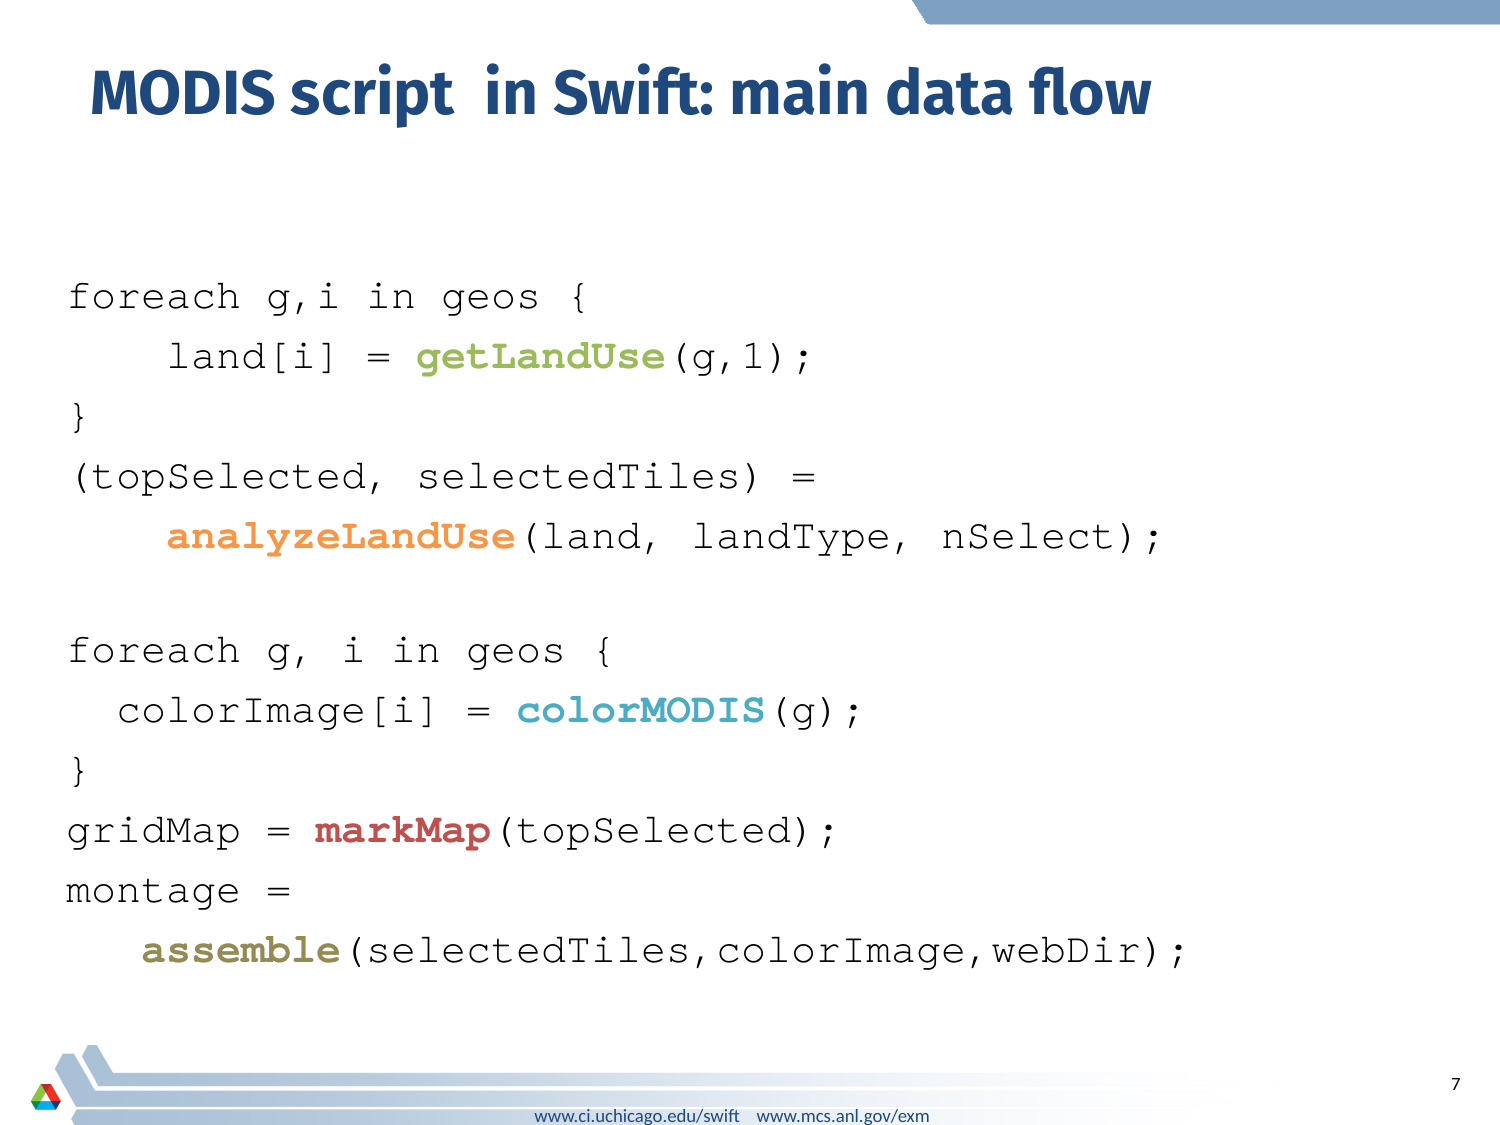

# MODIS script  in Swift: main data flow
foreach g,i in geos {
    land[i] = getLandUse(g,1);
}
(topSelected, selectedTiles) =
    analyzeLandUse(land, landType, nSelect);

foreach g, i in geos {
  colorImage[i] = colorMODIS(g);
}
gridMap = markMap(topSelected);
montage =
   assemble(selectedTiles,colorImage,webDir);
7
www.ci.uchicago.edu/swift    www.mcs.anl.gov/exm